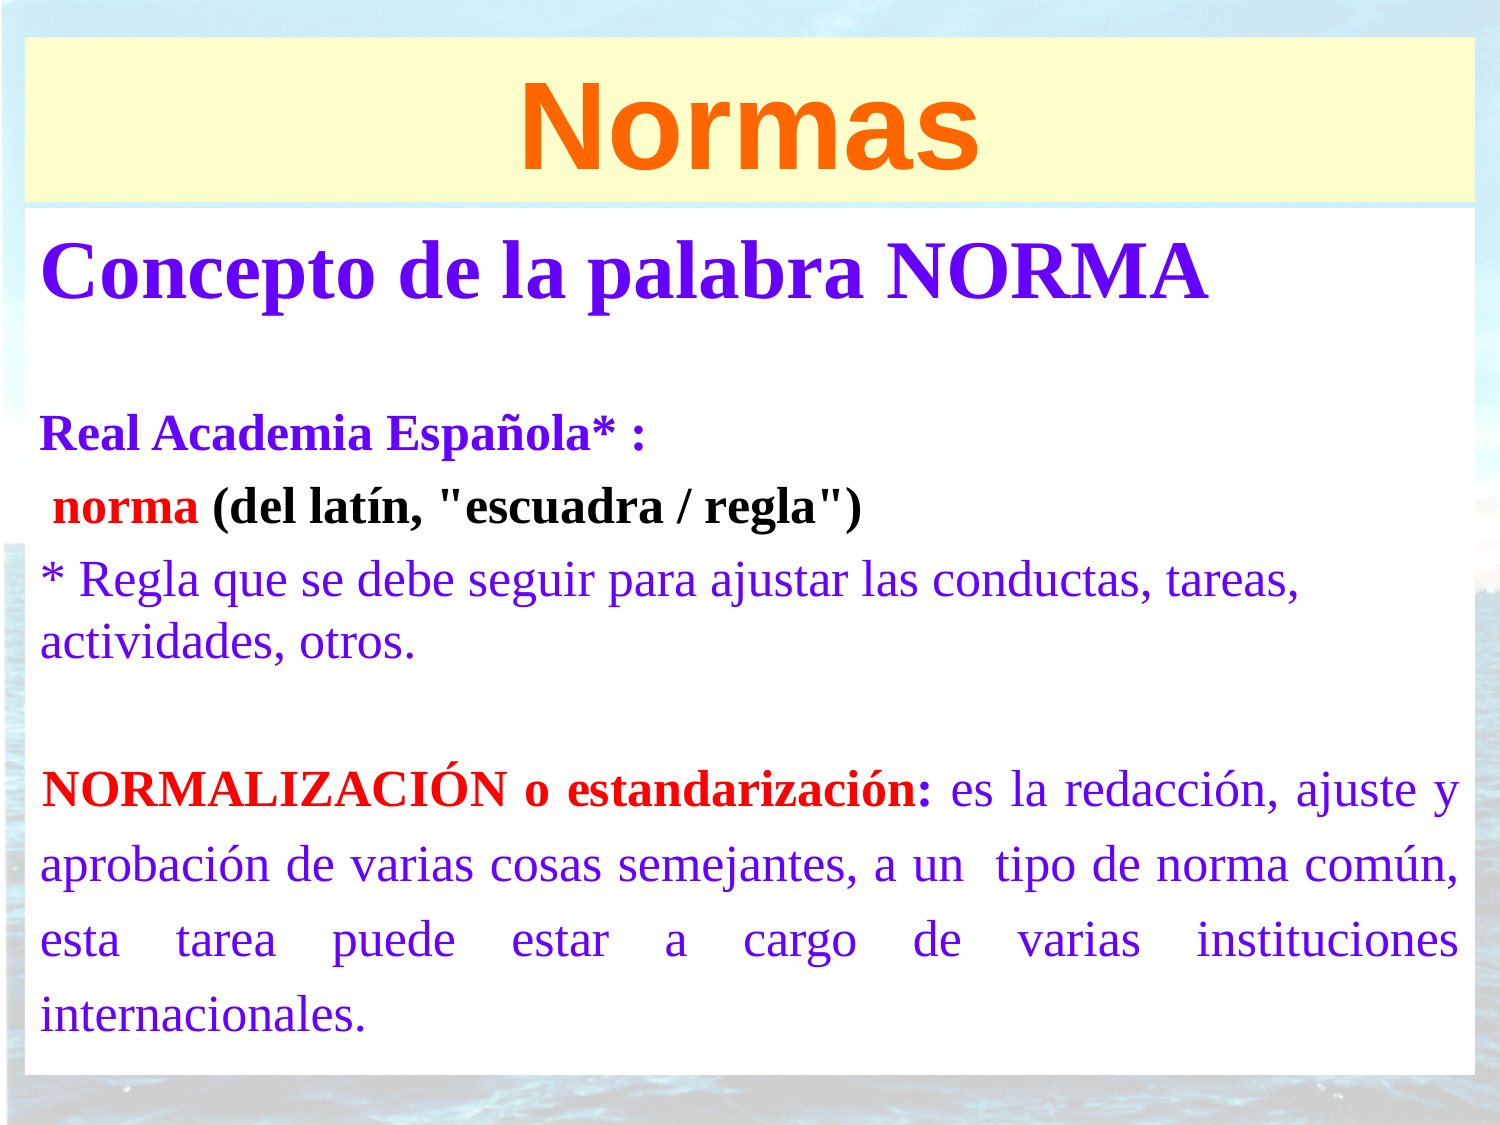

Normas
Concepto de la palabra NORMA

Real Academia Española* :
 norma (del latín, "escuadra / regla")
* Regla que se debe seguir para ajustar las conductas, tareas, actividades, otros.

NORMALIZACIÓN o estandarización: es la redacción, ajuste y aprobación de varias cosas semejantes, a un  tipo de norma común, esta tarea puede estar a cargo de varias instituciones internacionales.